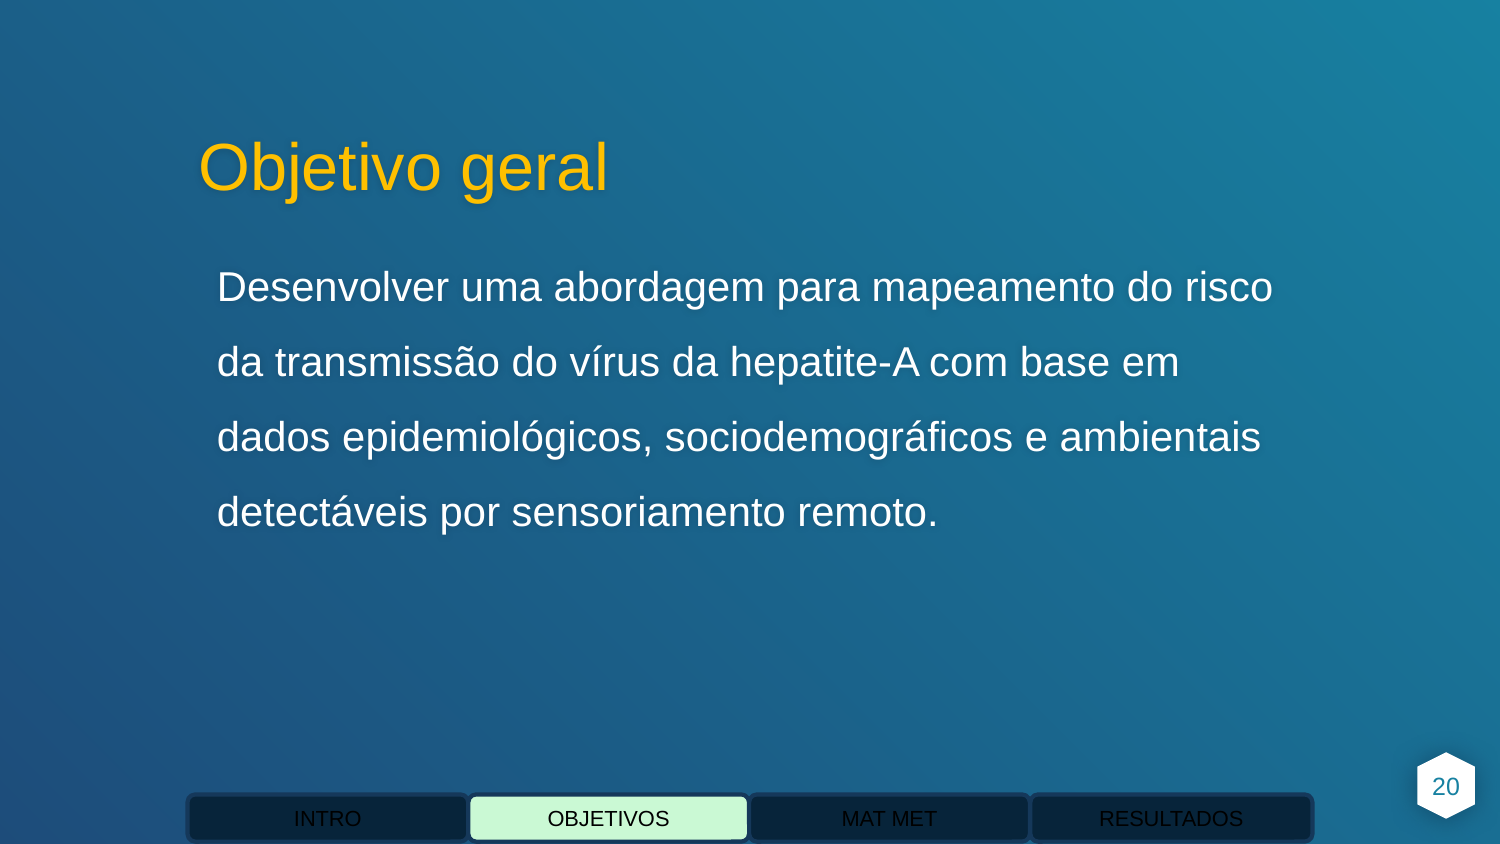

# Objetivo geral
Desenvolver uma abordagem para mapeamento do risco da transmissão do vírus da hepatite-A com base em dados epidemiológicos, sociodemográficos e ambientais detectáveis por sensoriamento remoto.
20
INTRO
OBJETIVOS
MAT MET
RESULTADOS